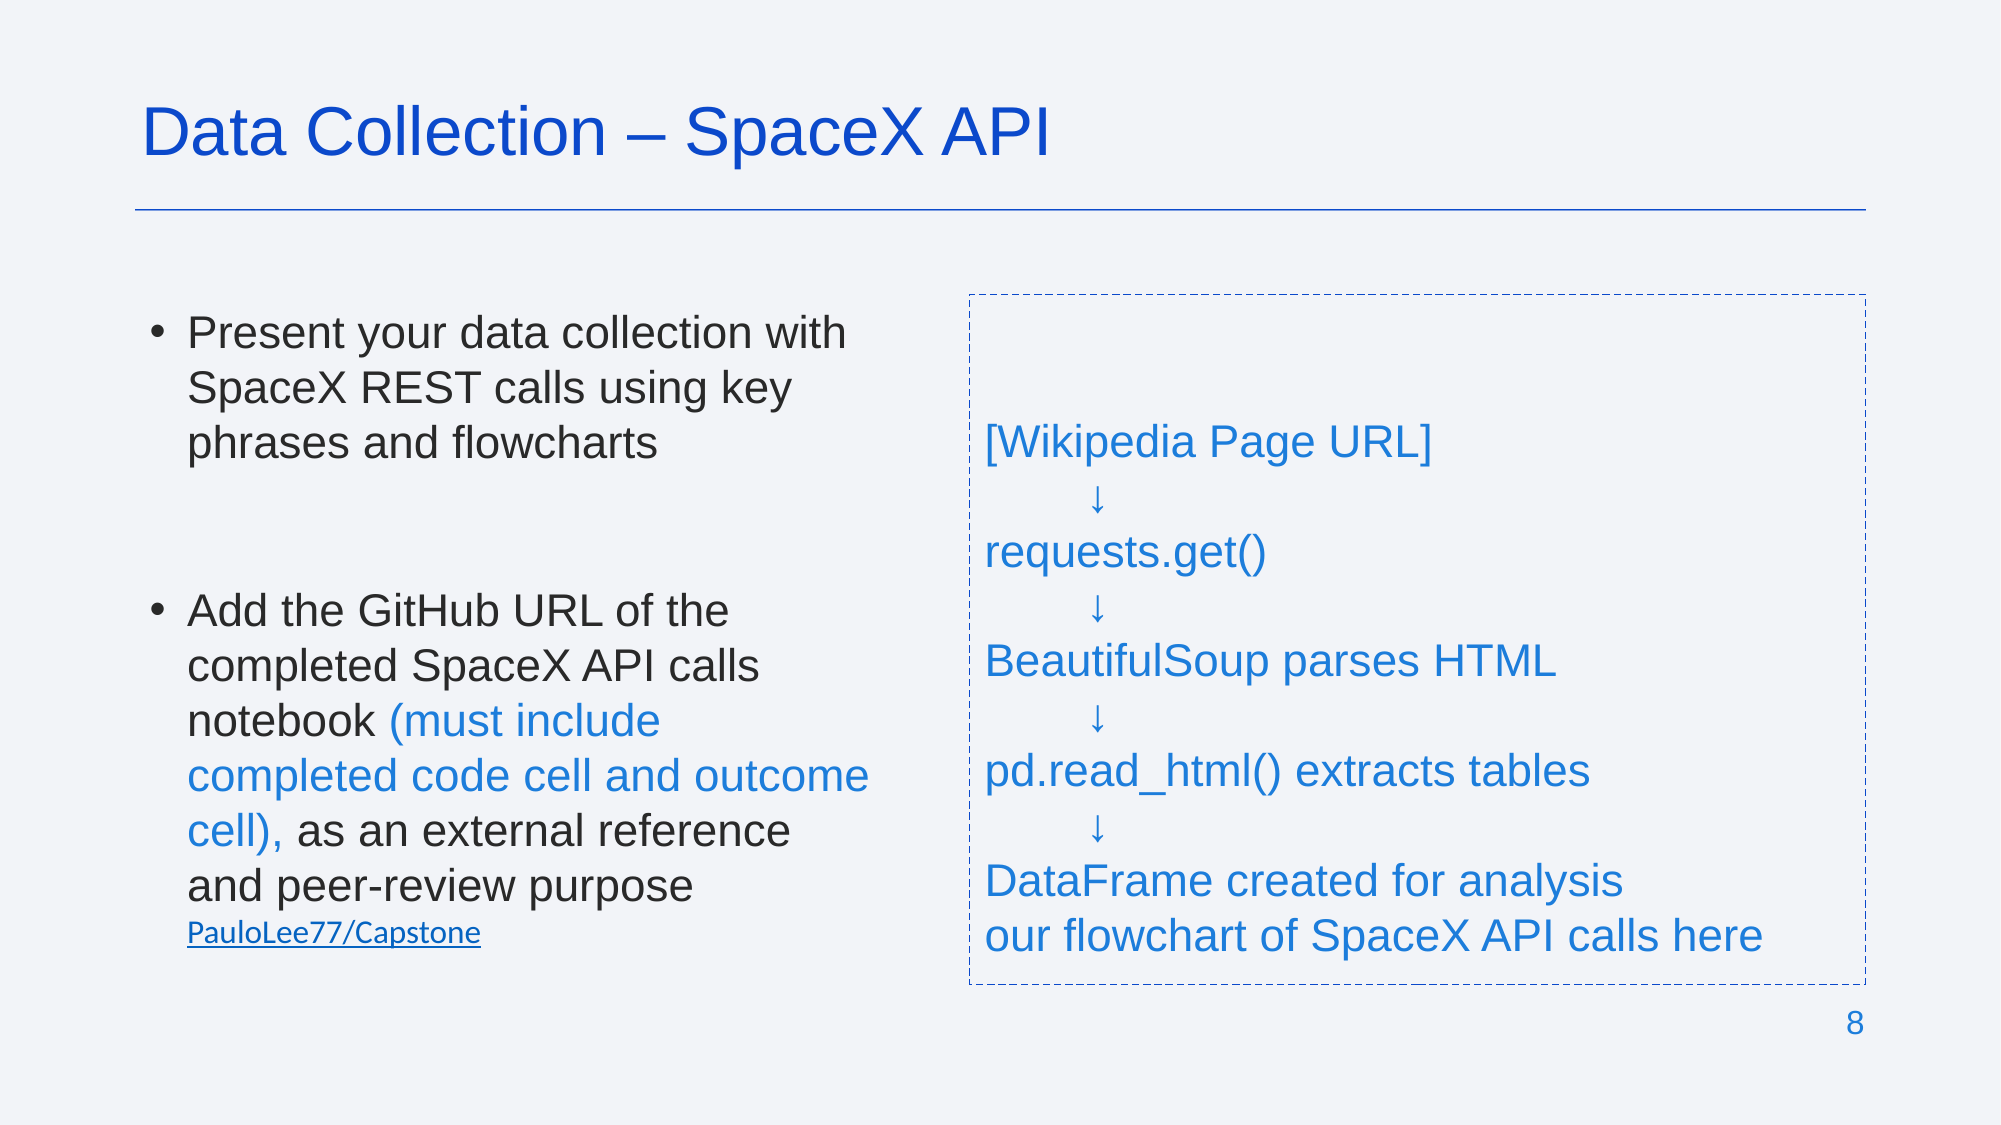

Data Collection – SpaceX API

[Wikipedia Page URL]
        ↓
requests.get()
        ↓
BeautifulSoup parses HTML
        ↓
pd.read_html() extracts tables
        ↓
DataFrame created for analysis
our flowchart of SpaceX API calls here
Present your data collection with SpaceX REST calls using key phrases and flowcharts

Add the GitHub URL of the completed SpaceX API calls notebook (must include completed code cell and outcome cell), as an external reference and peer-review purpose  PauloLee77/Capstone

8